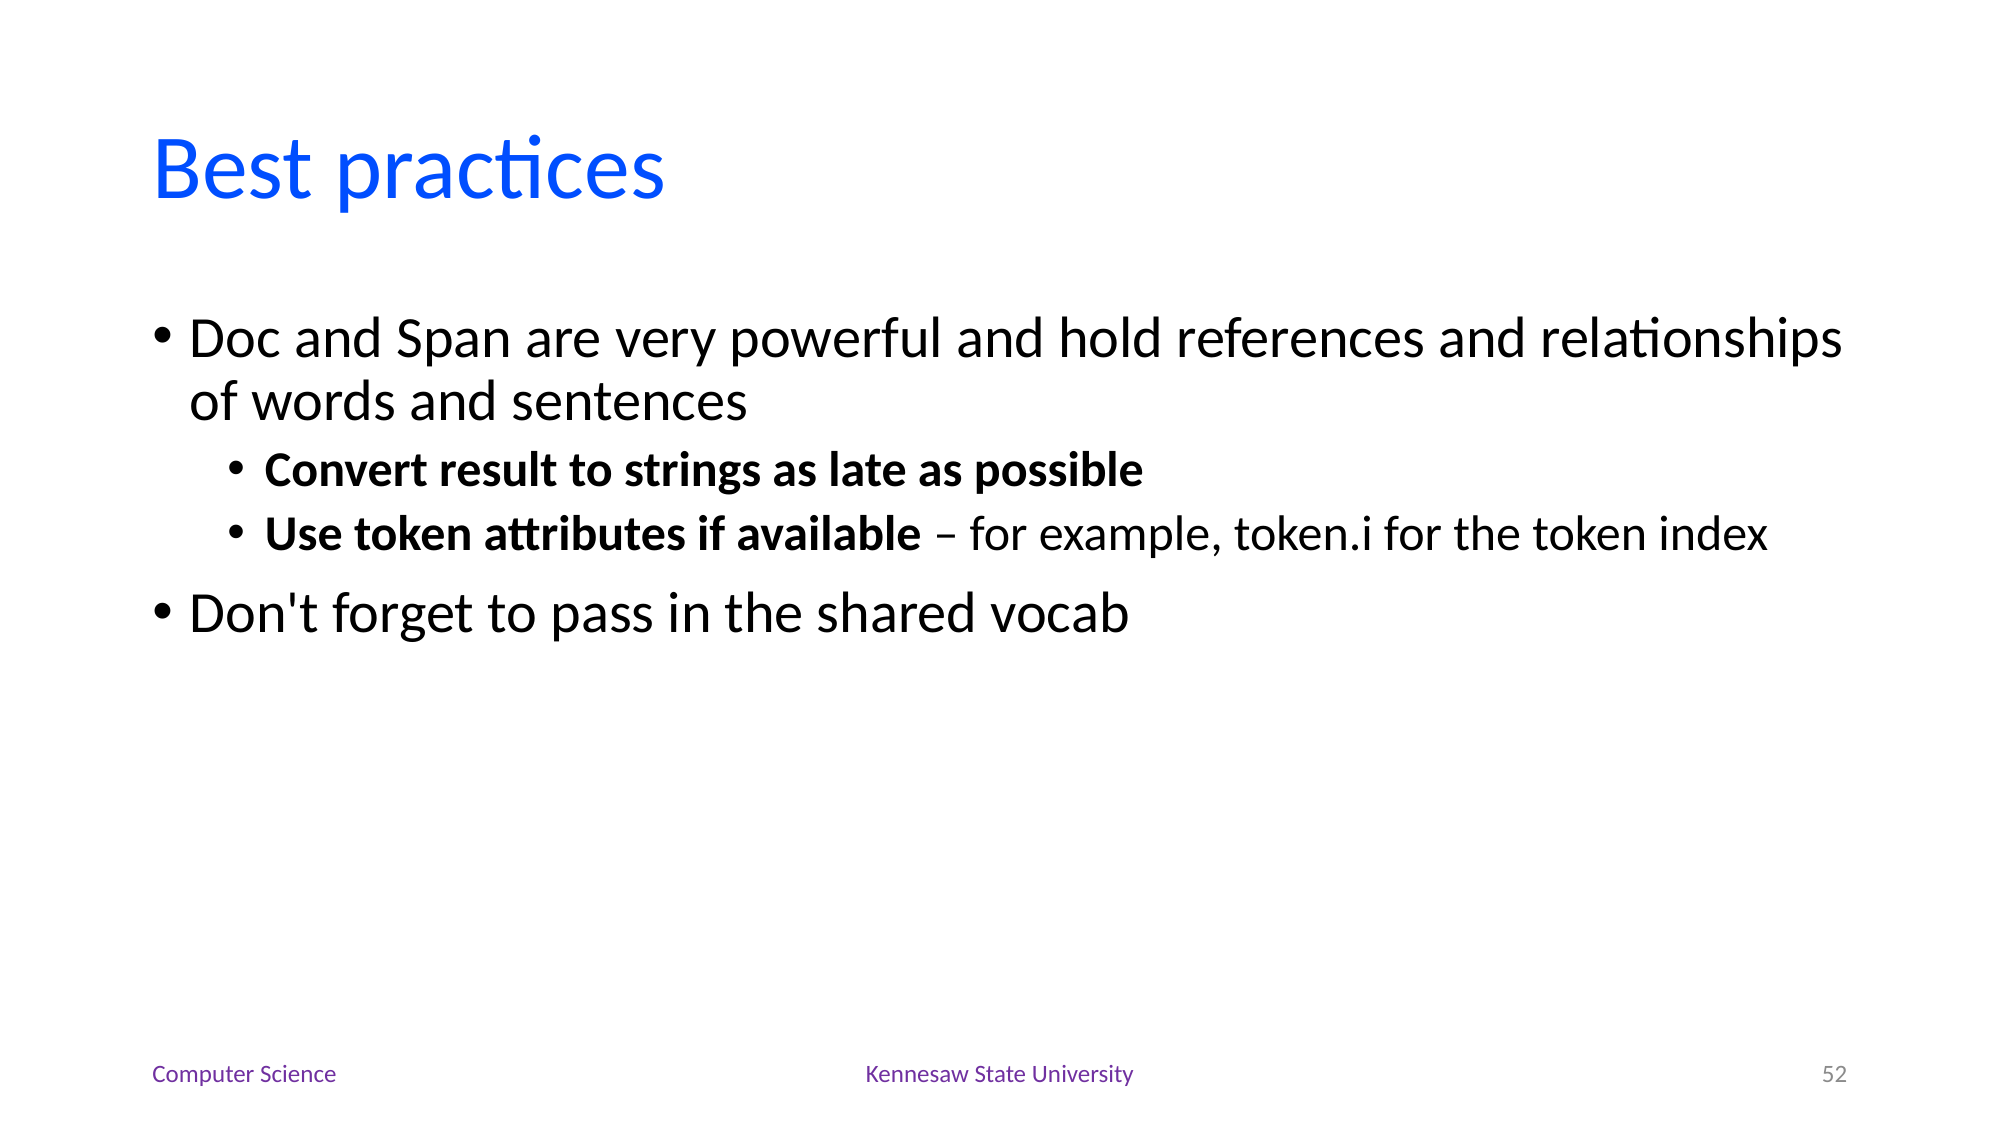

# Best practices
Doc and Span are very powerful and hold references and relationships of words and sentences
Convert result to strings as late as possible
Use token attributes if available – for example, token.i for the token index
Don't forget to pass in the shared vocab

Computer Science
Kennesaw State University
52